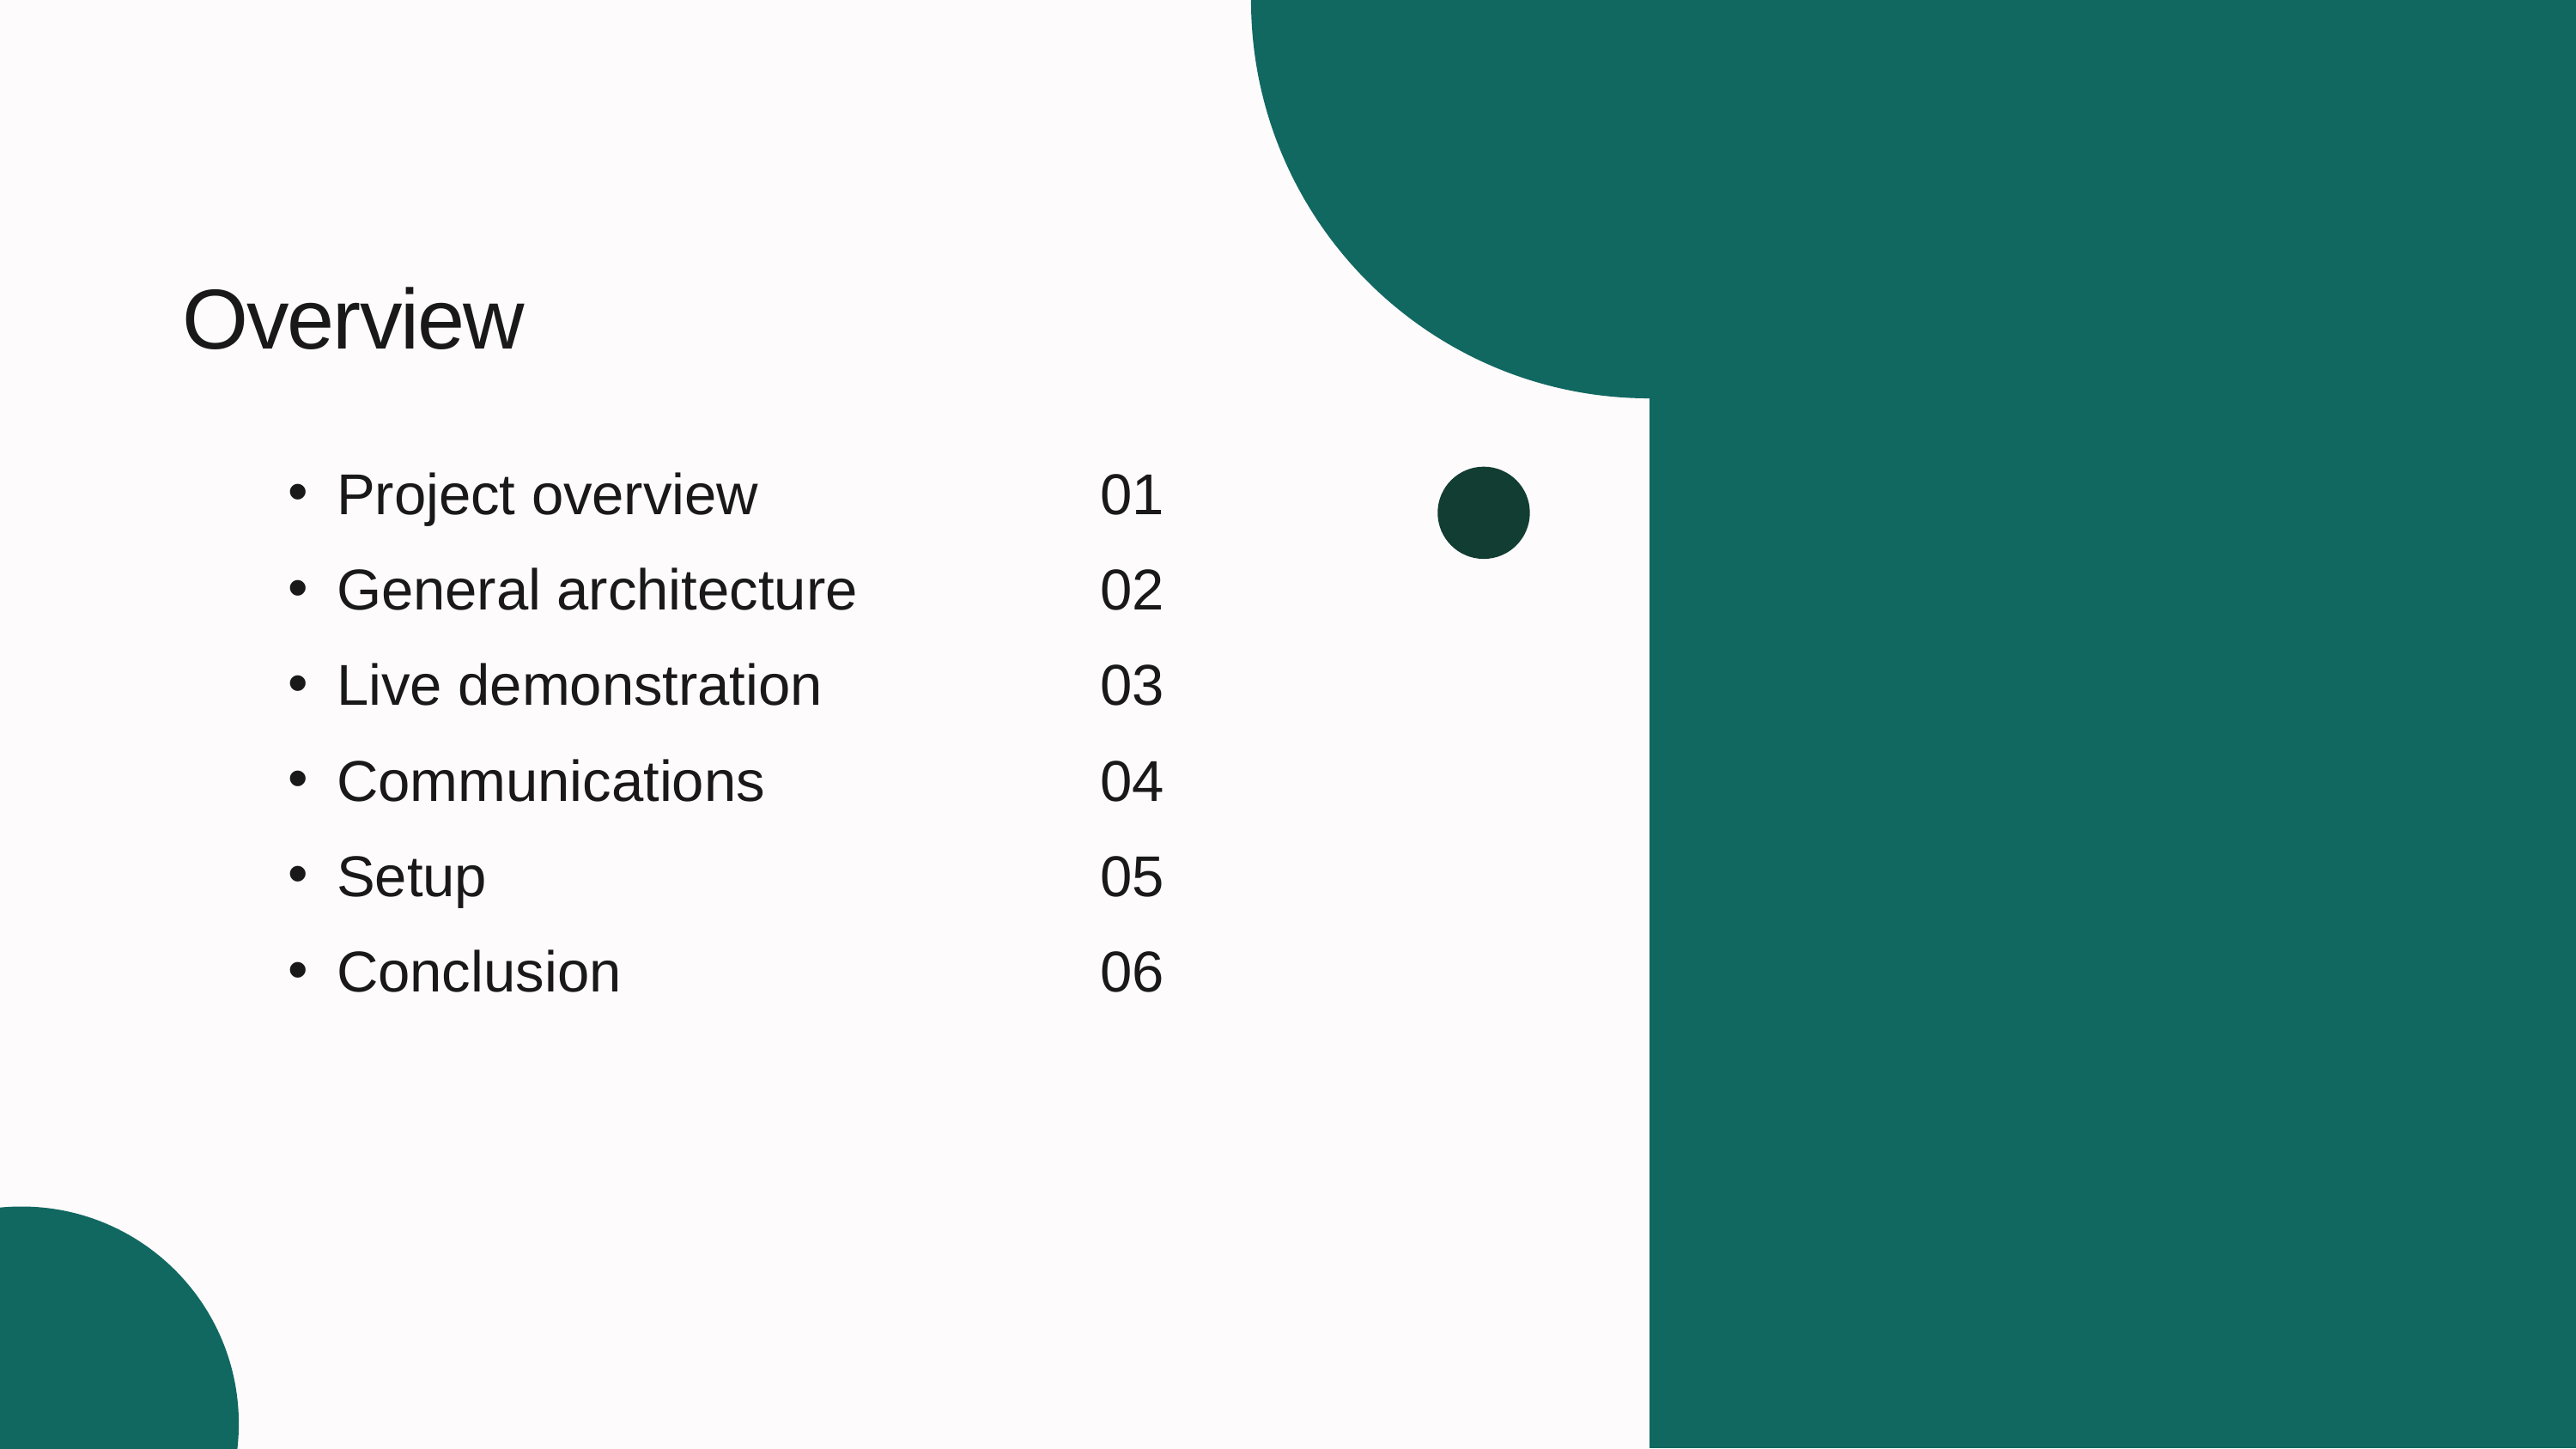

Overview
Project overview
General architecture
Live demonstration
Communications
Setup
Conclusion
01
02
03
04
05
06